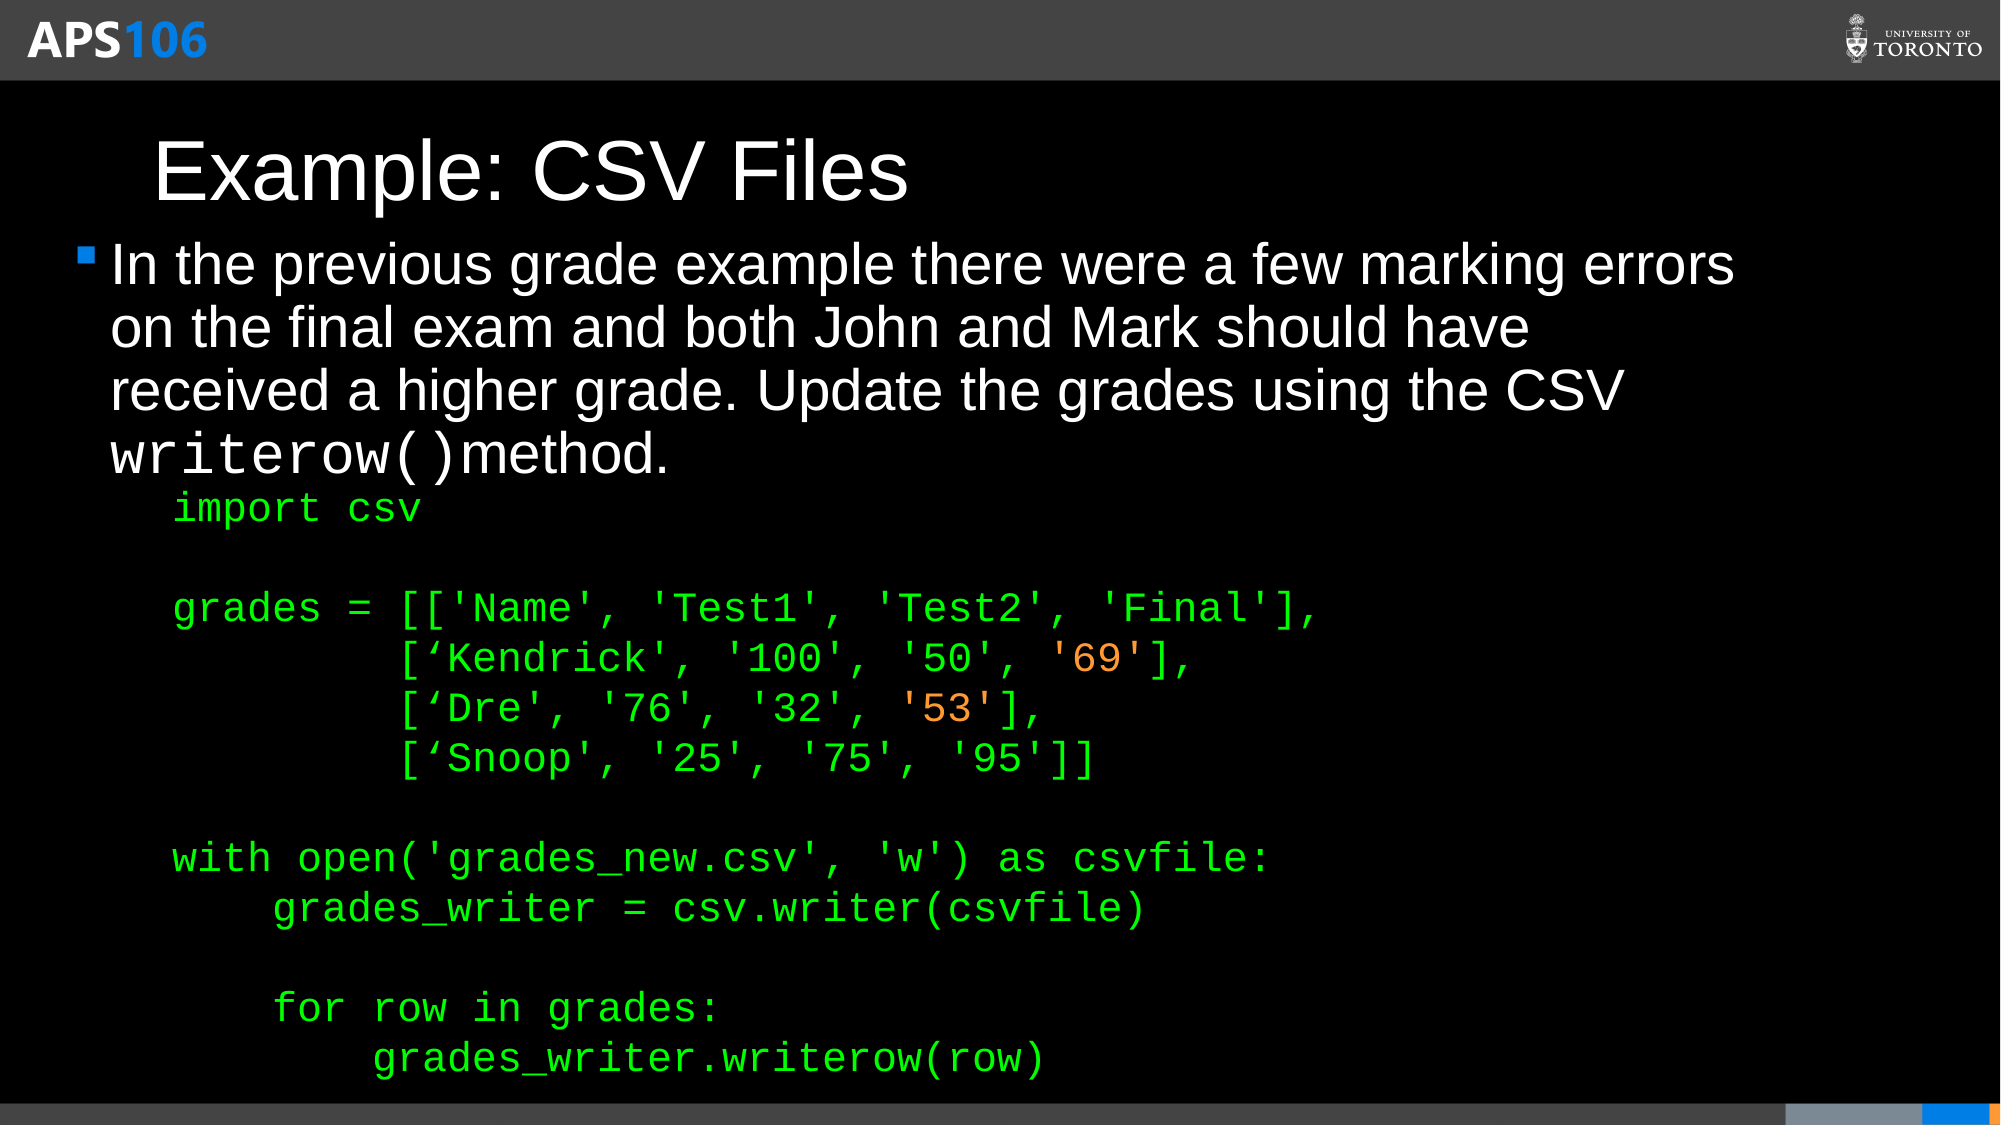

# Example: CSV Files
In the previous grade example there were a few marking errors on the final exam and both John and Mark should have received a higher grade. Update the grades using the CSV writerow()method.
import csv

grades = [['Name', 'Test1', 'Test2', 'Final'],
         [‘Kendrick', '100', '50', '69'],
         [‘Dre', '76', '32', '53'],
         [‘Snoop', '25', '75', '95']]

with open('grades_new.csv', 'w') as csvfile:
    grades_writer = csv.writer(csvfile)

    for row in grades:
        grades_writer.writerow(row)